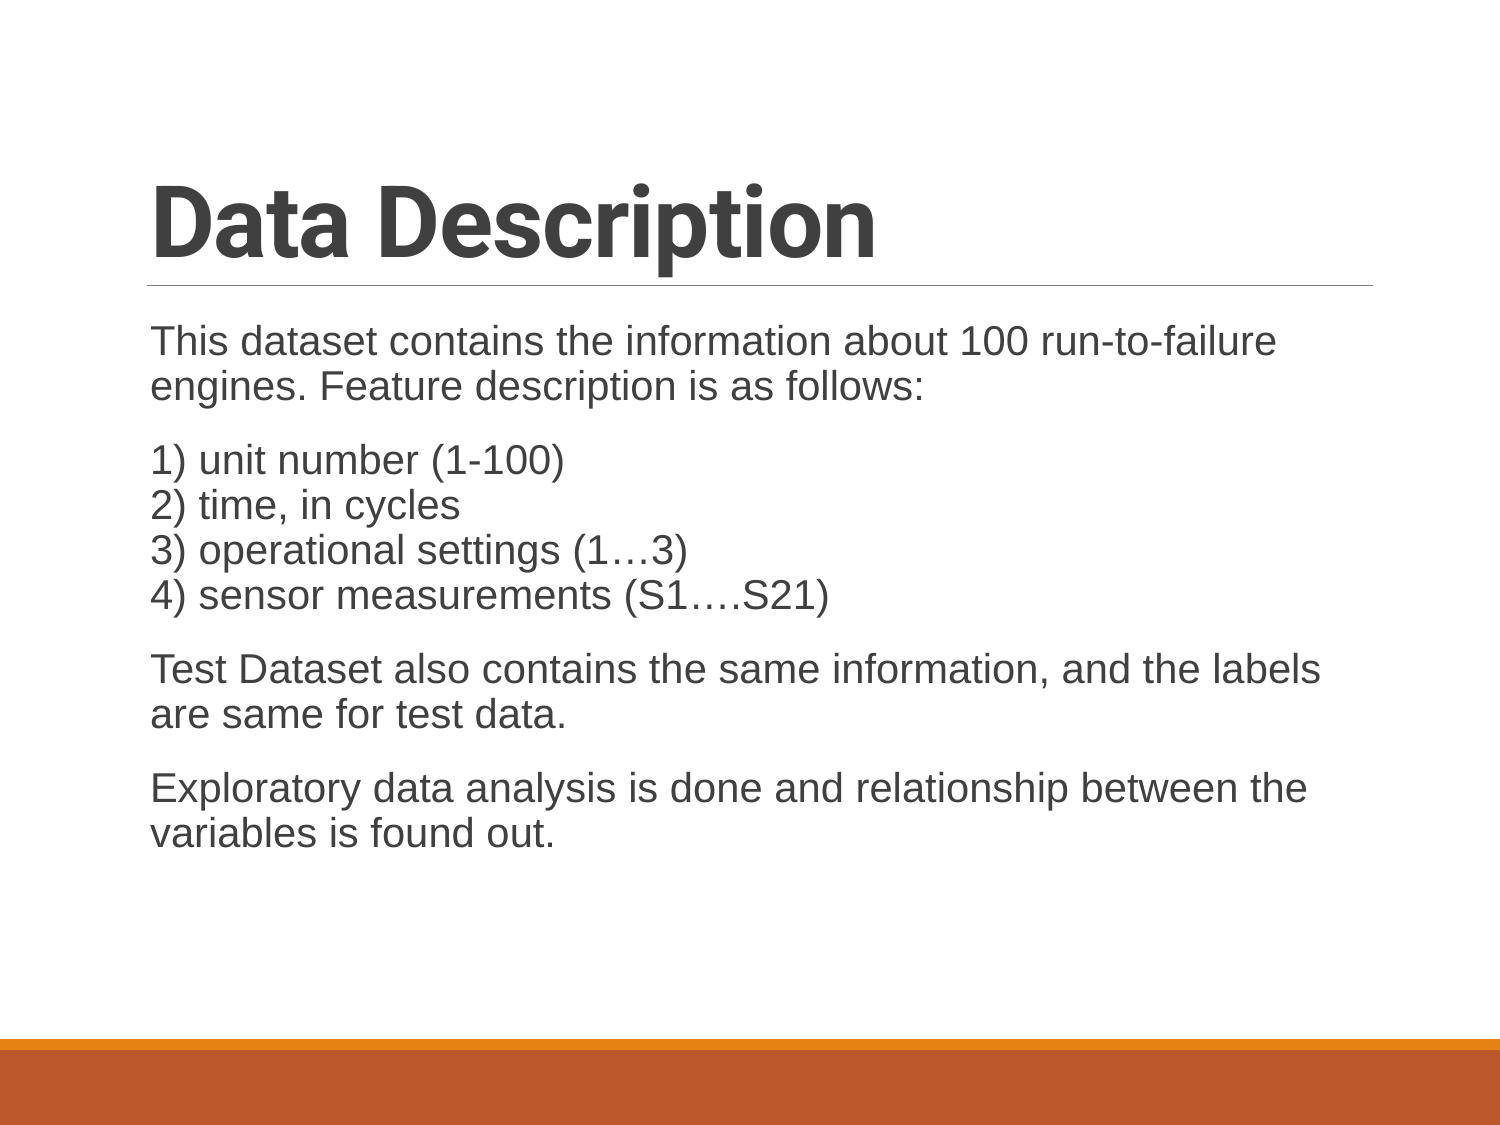

# Data Description
This dataset contains the information about 100 run-to-failure engines. Feature description is as follows:
1) unit number (1-100)
2) time, in cycles
3) operational settings (1…3)
4) sensor measurements (S1….S21)
Test Dataset also contains the same information, and the labels are same for test data.
Exploratory data analysis is done and relationship between the variables is found out.